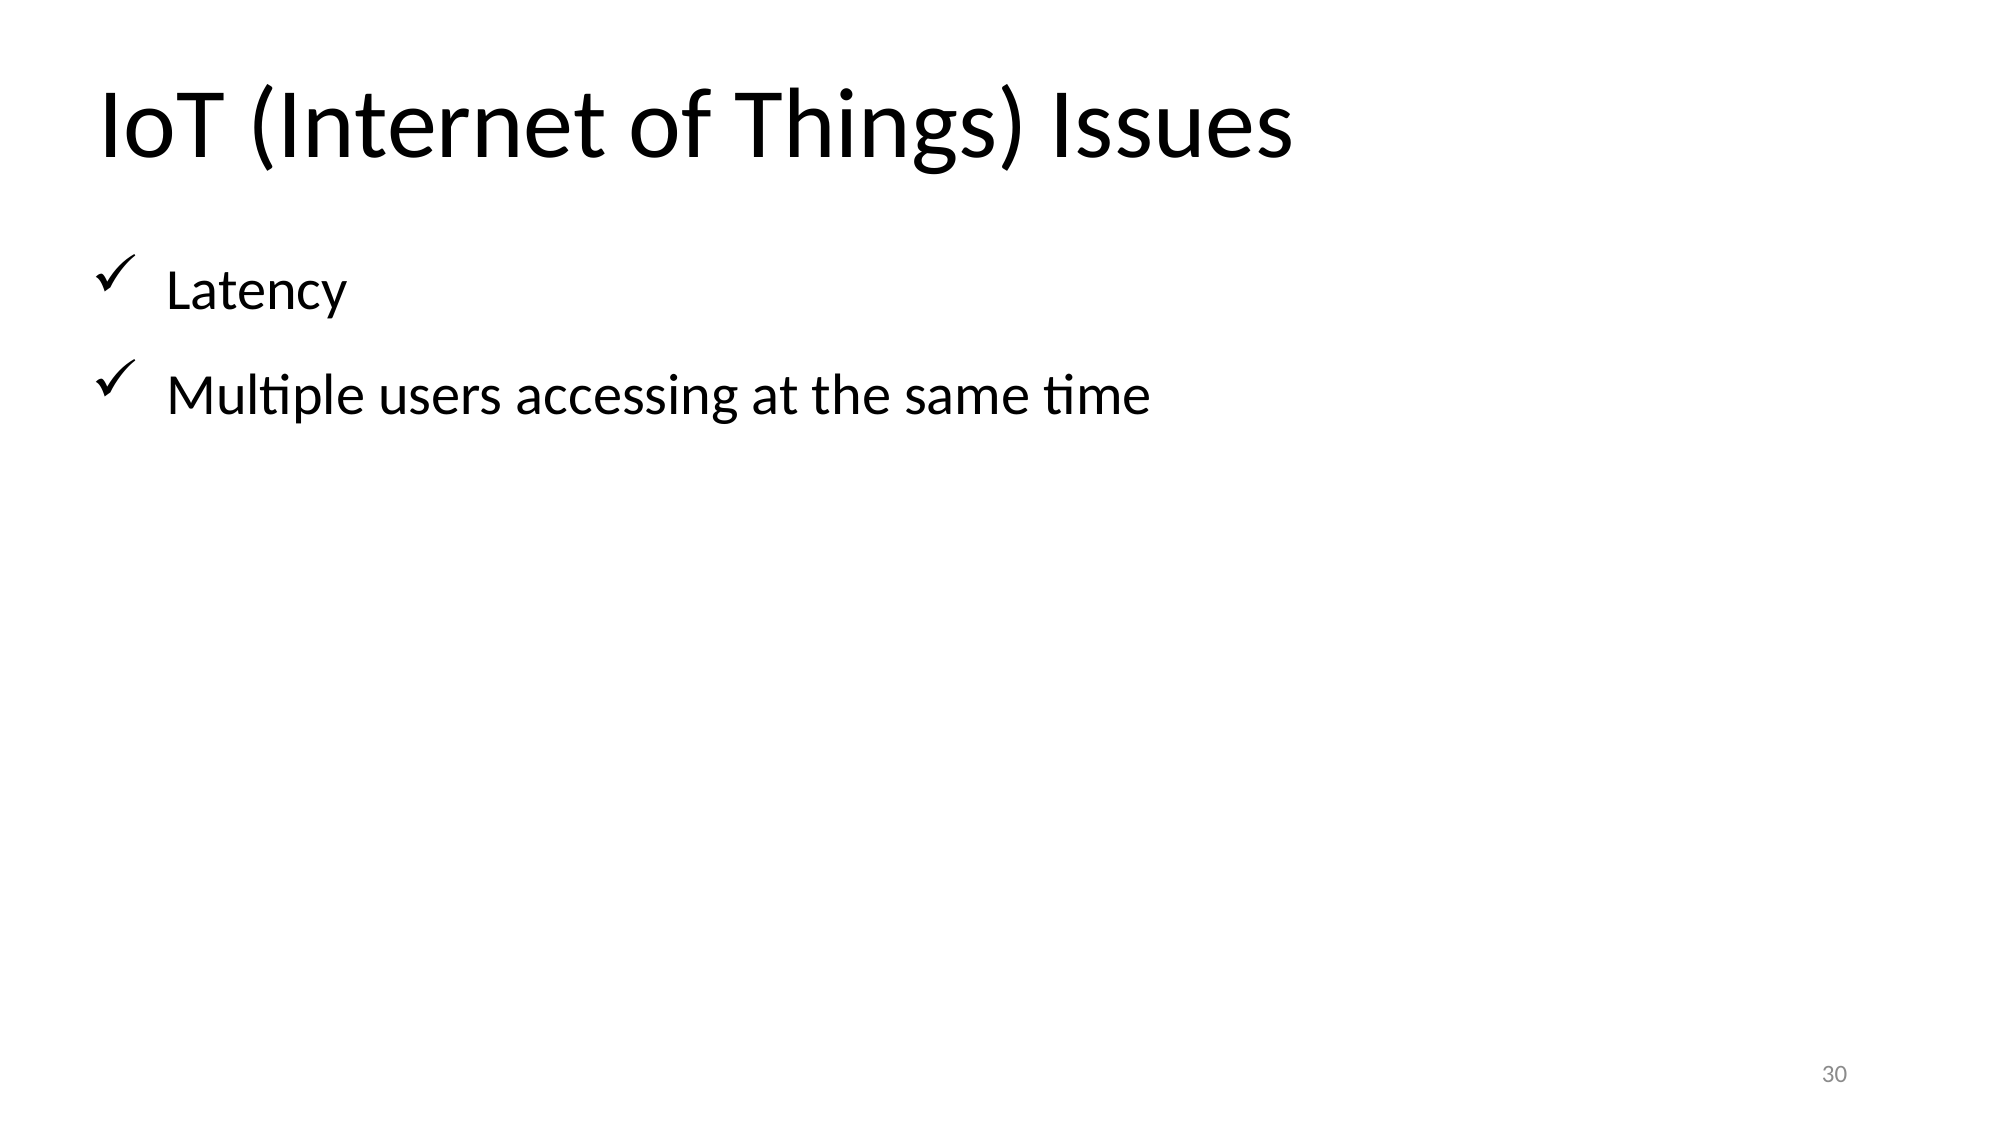

IoT (Internet of Things) Issues
Latency
Multiple users accessing at the same time
30